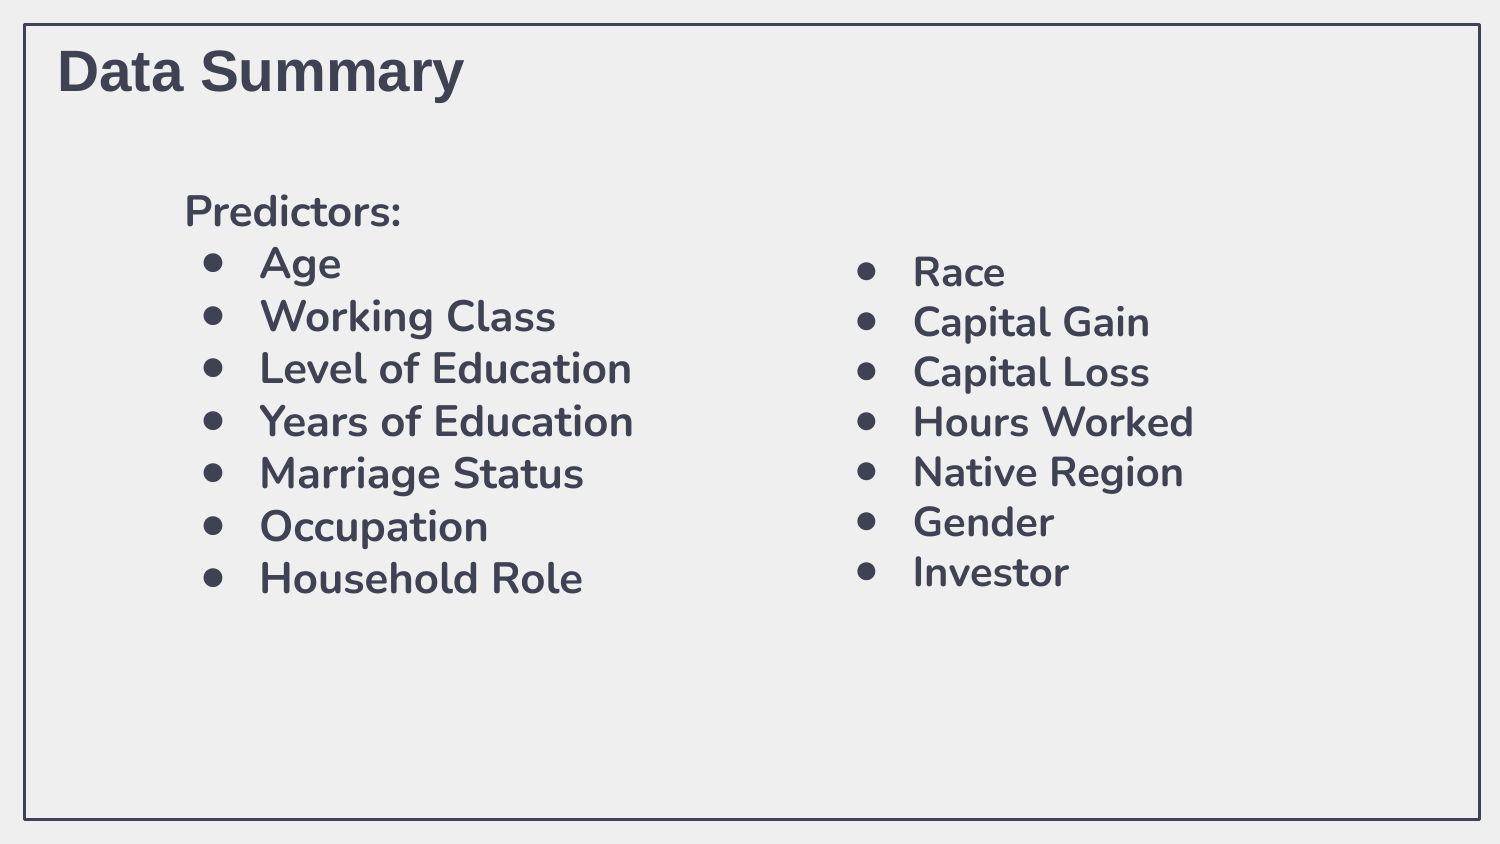

# Data Summary
Predictors:
Age
Working Class
Level of Education
Years of Education
Marriage Status
Occupation
Household Role
Race
Capital Gain
Capital Loss
Hours Worked
Native Region
Gender
Investor